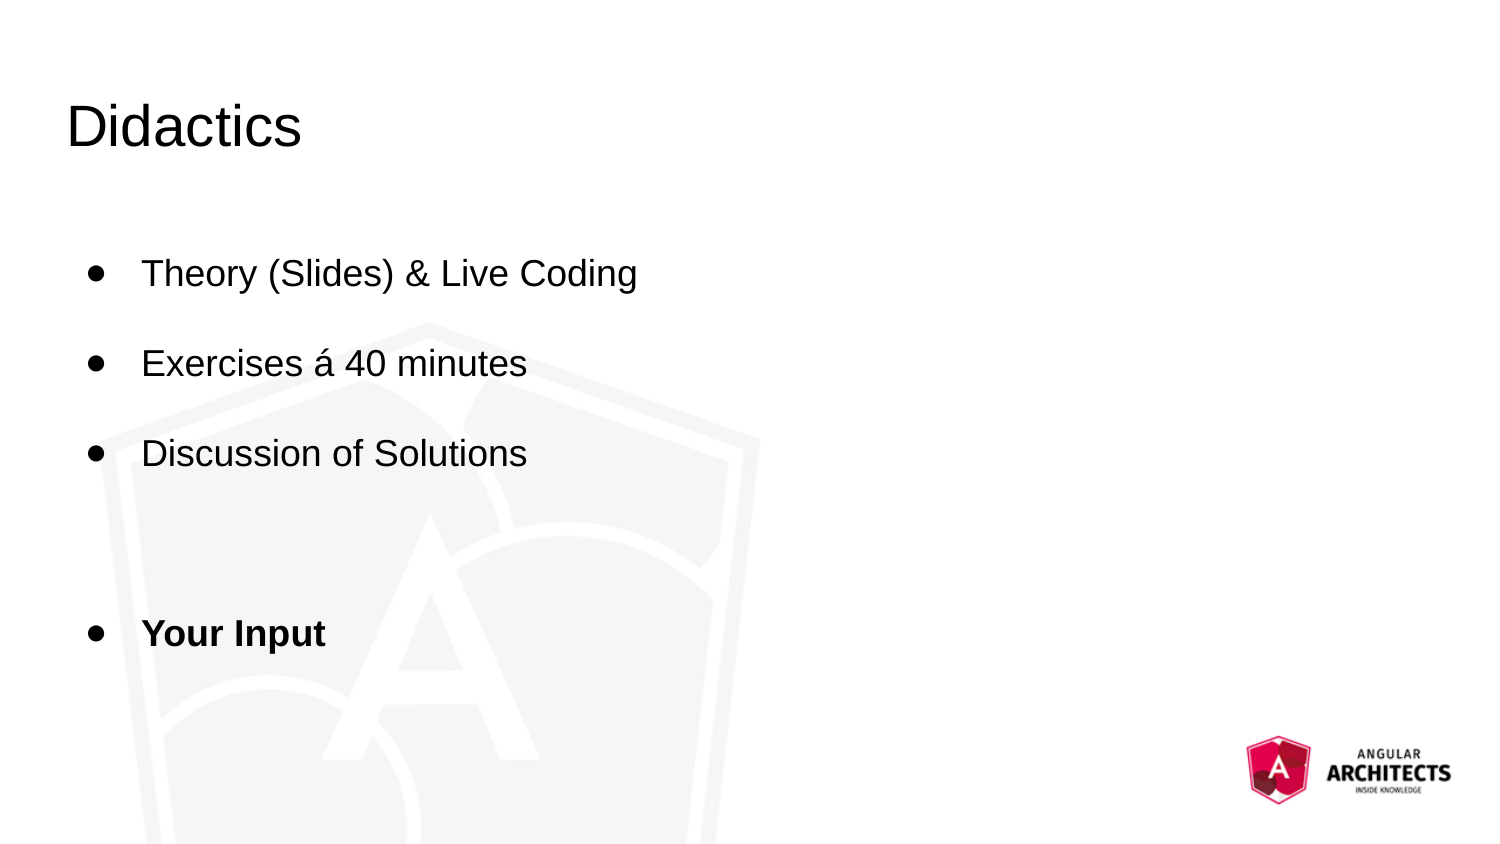

# Didactics
Theory (Slides) & Live Coding
Exercises á 40 minutes
Discussion of Solutions
Your Input